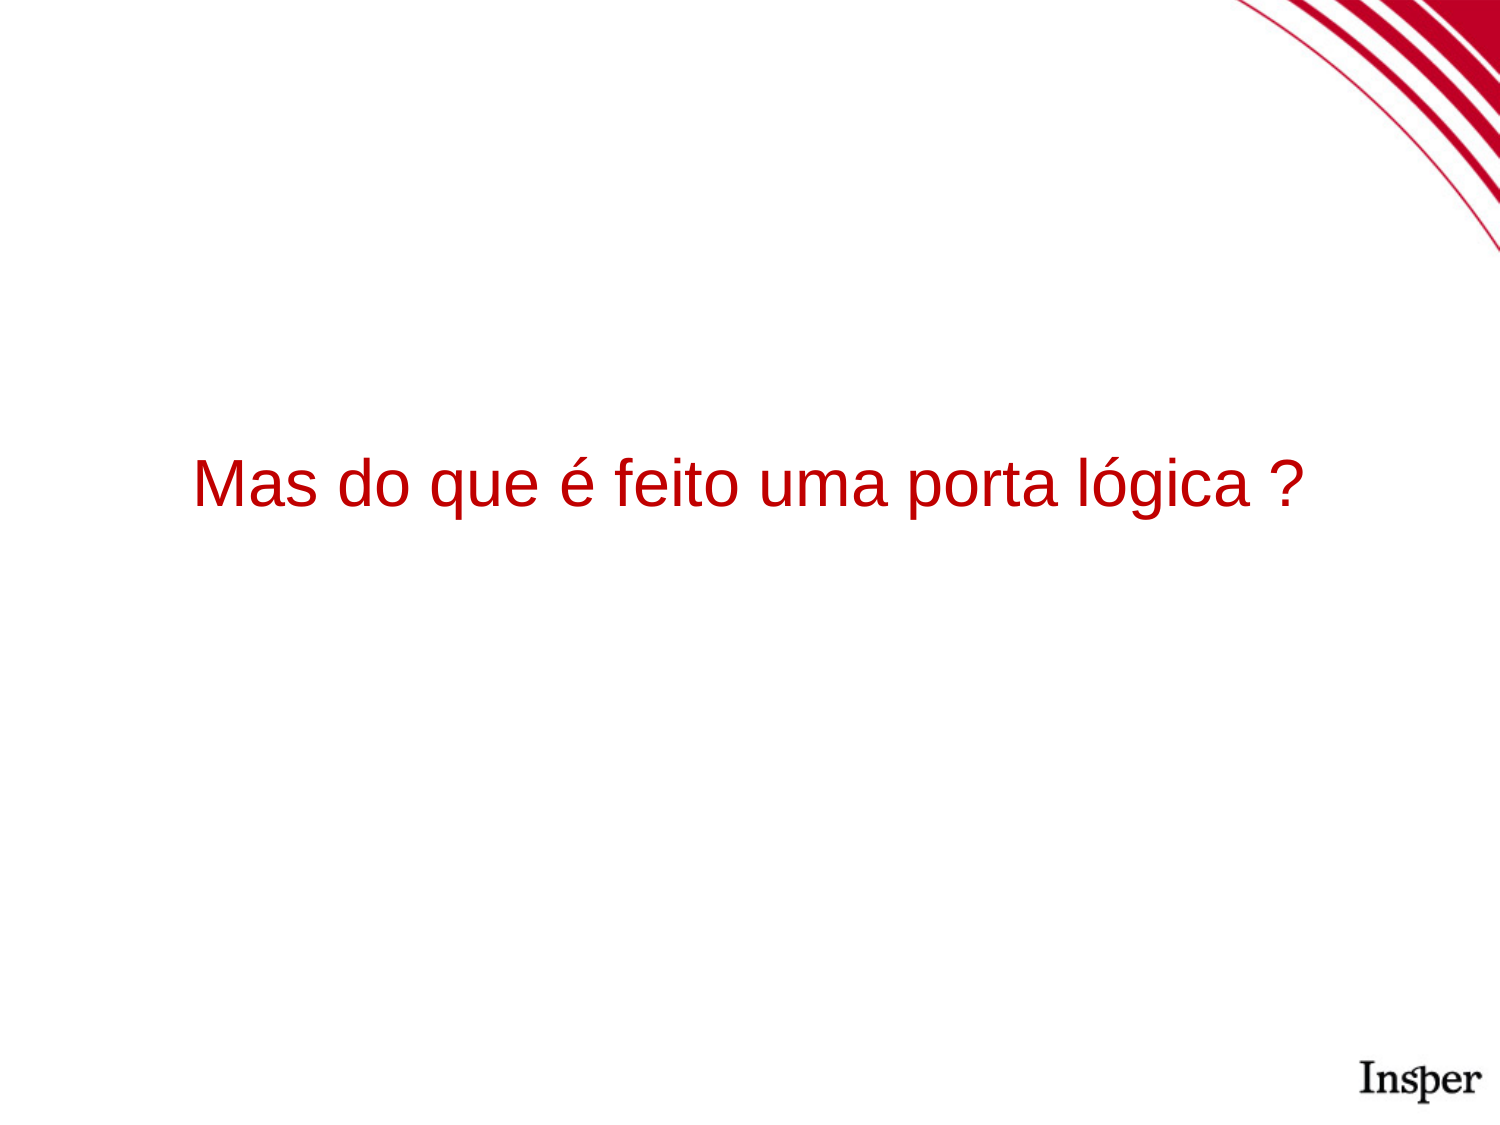

Mas do que é feito uma porta lógica ?